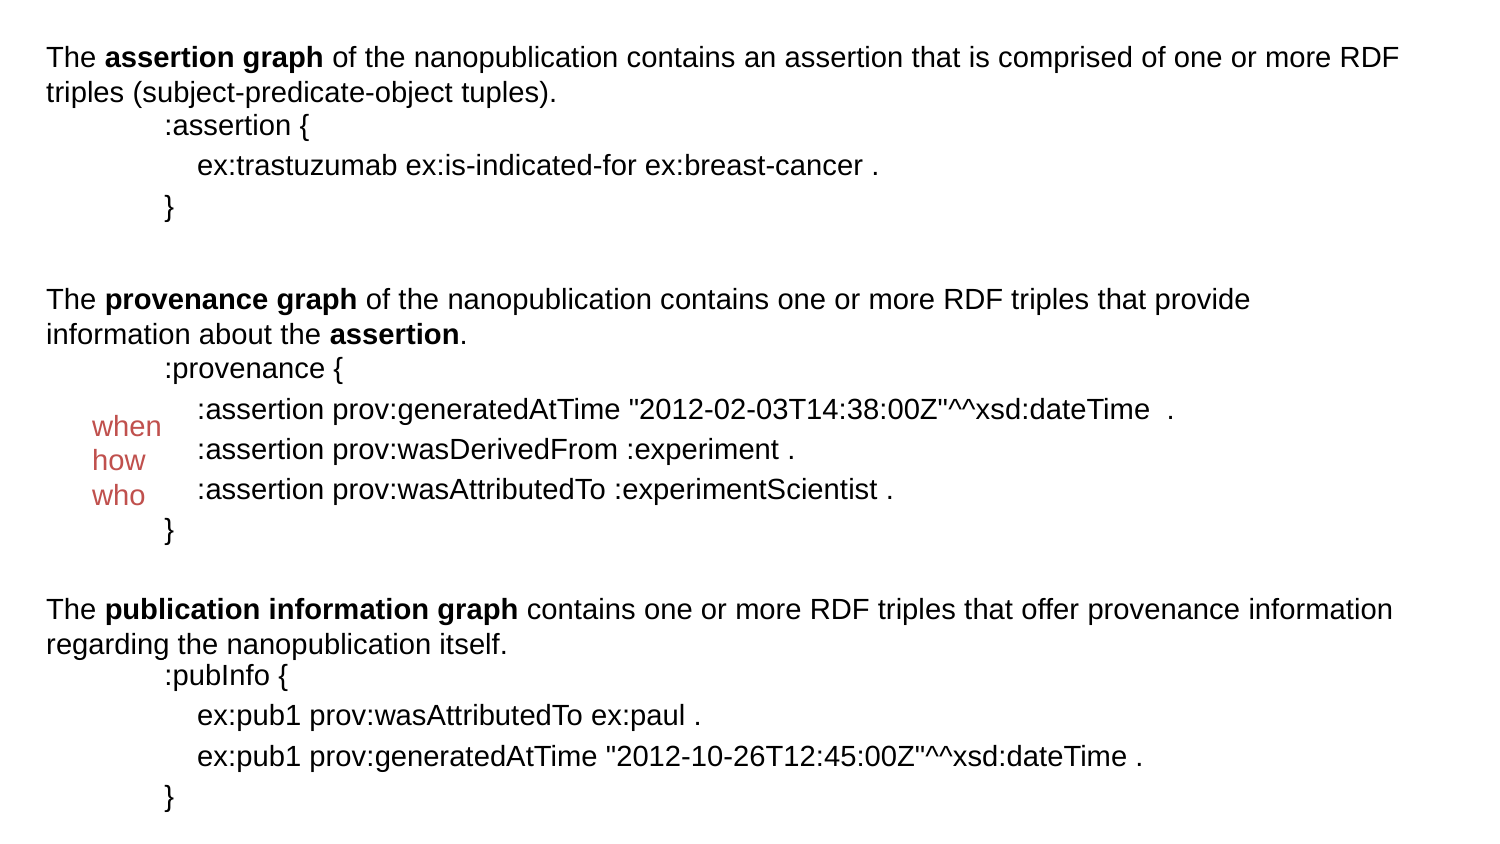

# The assertion graph of the nanopublication contains an assertion that is comprised of one or more RDF triples (subject-predicate-object tuples).
:assertion {
    ex:trastuzumab ex:is-indicated-for ex:breast-cancer .
}
The provenance graph of the nanopublication contains one or more RDF triples that provide information about the assertion.
:provenance {
    :assertion prov:generatedAtTime "2012-02-03T14:38:00Z"^^xsd:dateTime  .
    :assertion prov:wasDerivedFrom :experiment .
    :assertion prov:wasAttributedTo :experimentScientist .
}
when
how
who
The publication information graph contains one or more RDF triples that offer provenance information regarding the nanopublication itself.
:pubInfo {
    ex:pub1 prov:wasAttributedTo ex:paul .
    ex:pub1 prov:generatedAtTime "2012-10-26T12:45:00Z"^^xsd:dateTime .
}